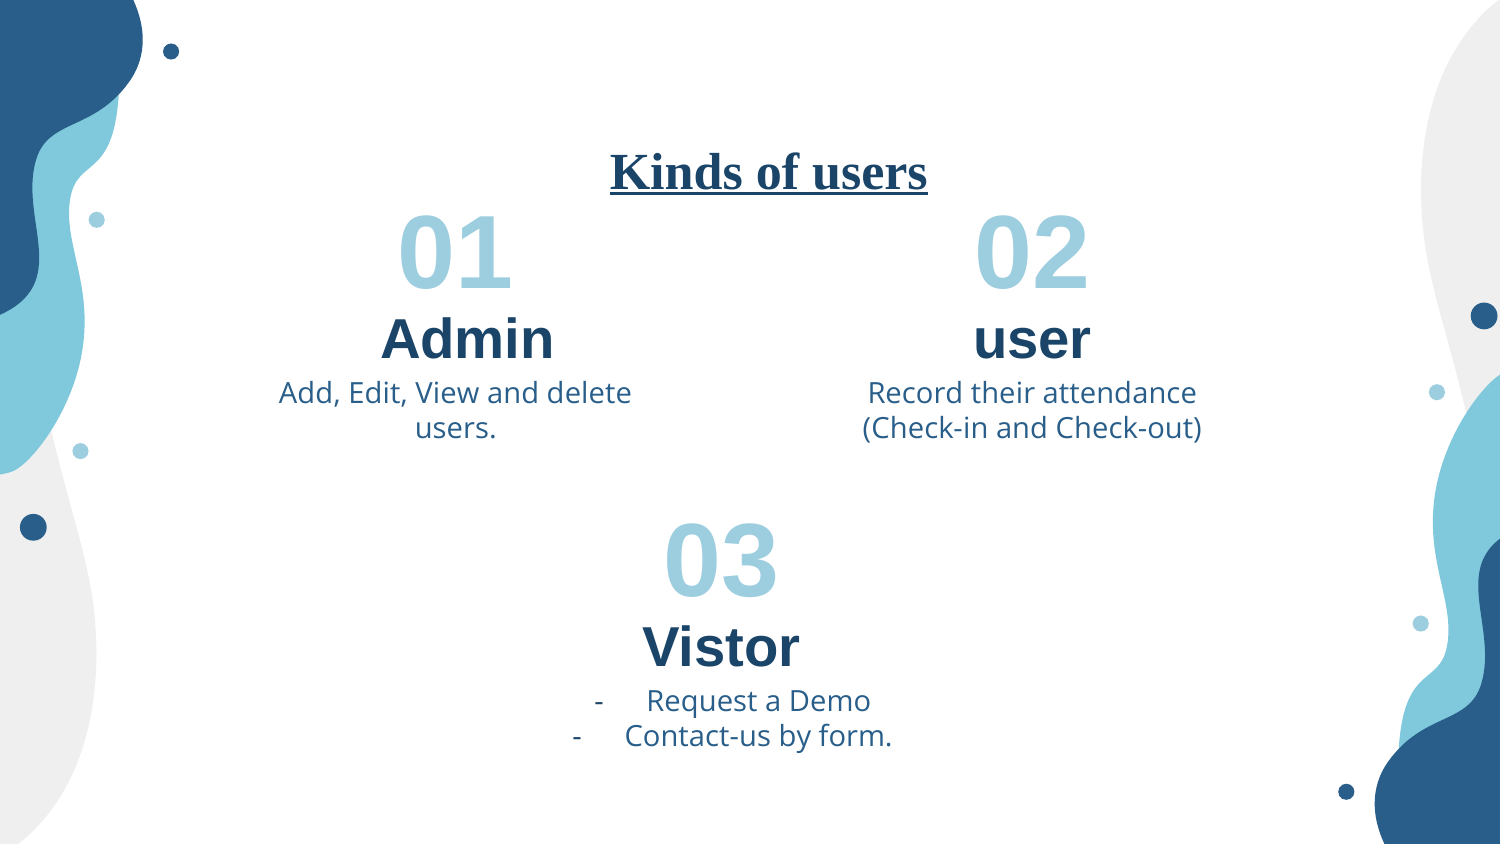

# Kinds of users
01
02
Admin
user
Add, Edit, View and delete users.
Record their attendance (Check-in and Check-out)
03
Vistor
Request a Demo
Contact-us by form.